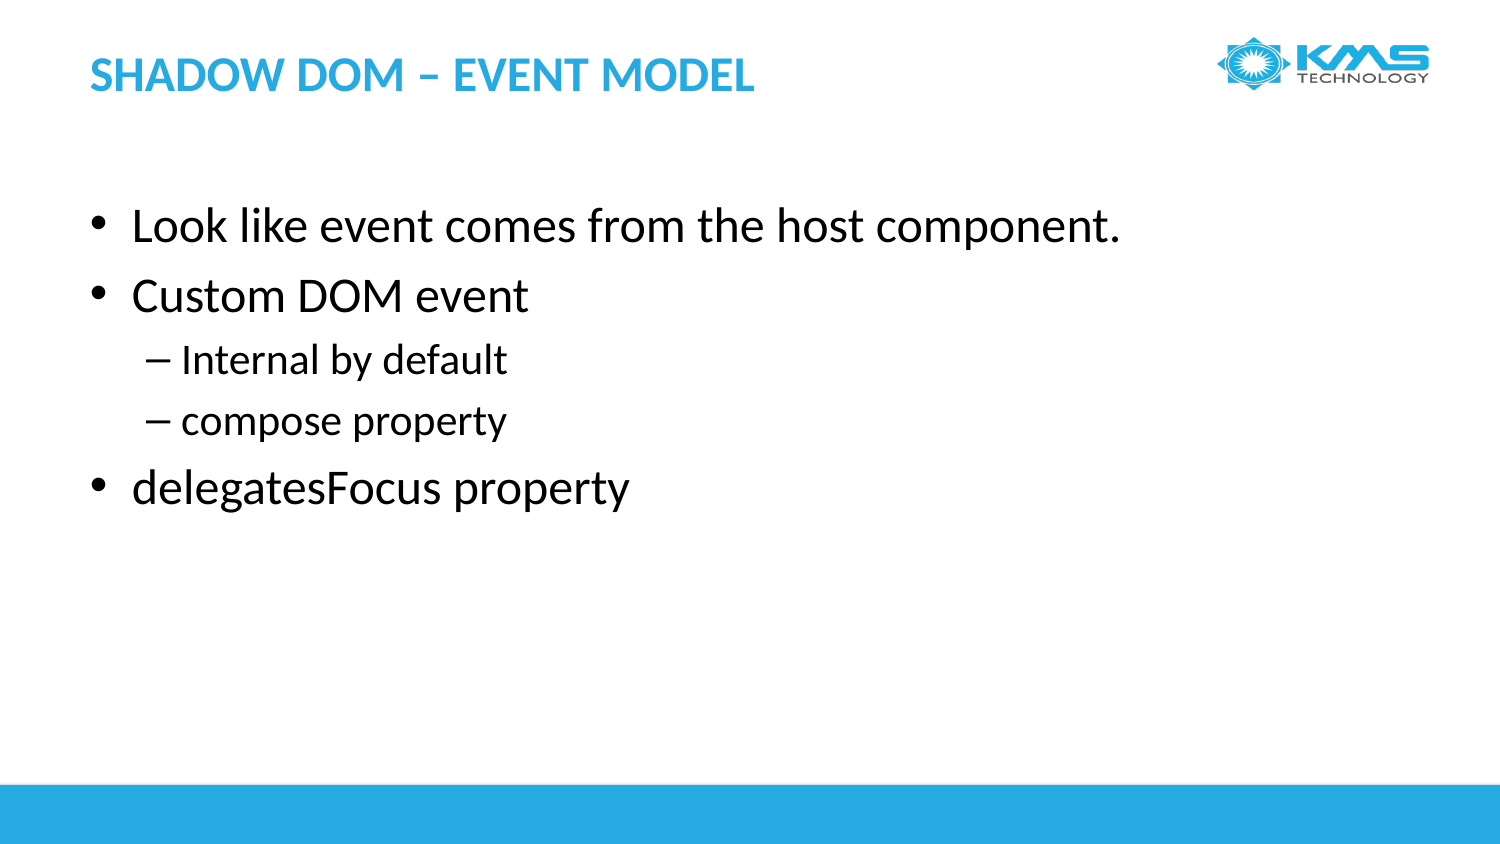

# Shadow dom – Event model
Look like event comes from the host component.
Custom DOM event
Internal by default
compose property
delegatesFocus property